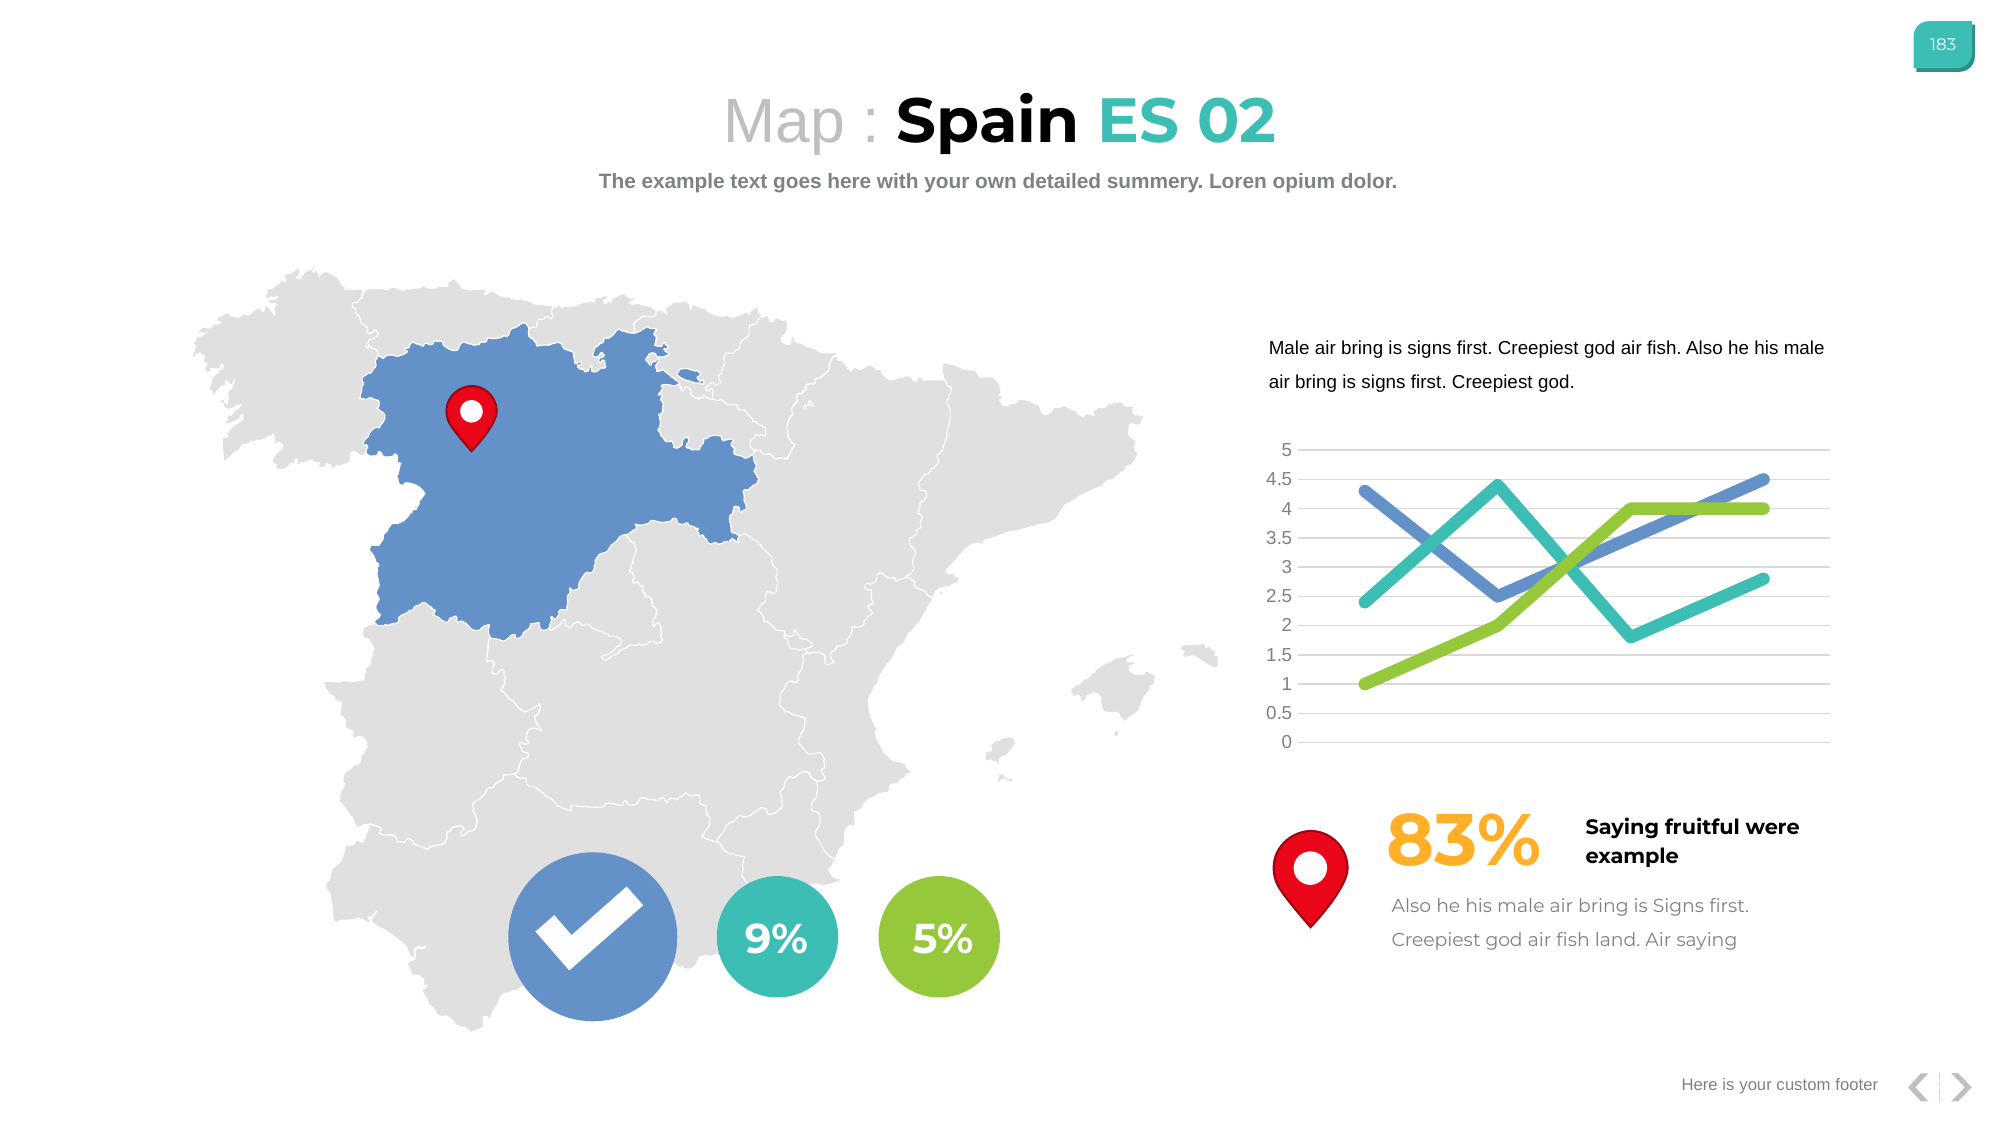

Map : Spain ES 02
The example text goes here with your own detailed summery. Loren opium dolor.

Male air bring is signs first. Creepiest god air fish. Also he his male air bring is signs first. Creepiest god.

### Chart

| Category | Series 1 | Series 2 | Series 3 |
|---|---|---|---|
| Category 1 | 4.3 | 2.4 | 1.0 |
| Category 2 | 2.5 | 4.4 | 2.0 |
| Category 3 | 3.5 | 1.8 | 4.0 |
| Category 4 | 4.5 | 2.8 | 4.0 |

83%
Saying fruitful were example

Also he his male air bring is Signs first. Creepiest god air fish land. Air saying

9%
5%
Here is your custom footer